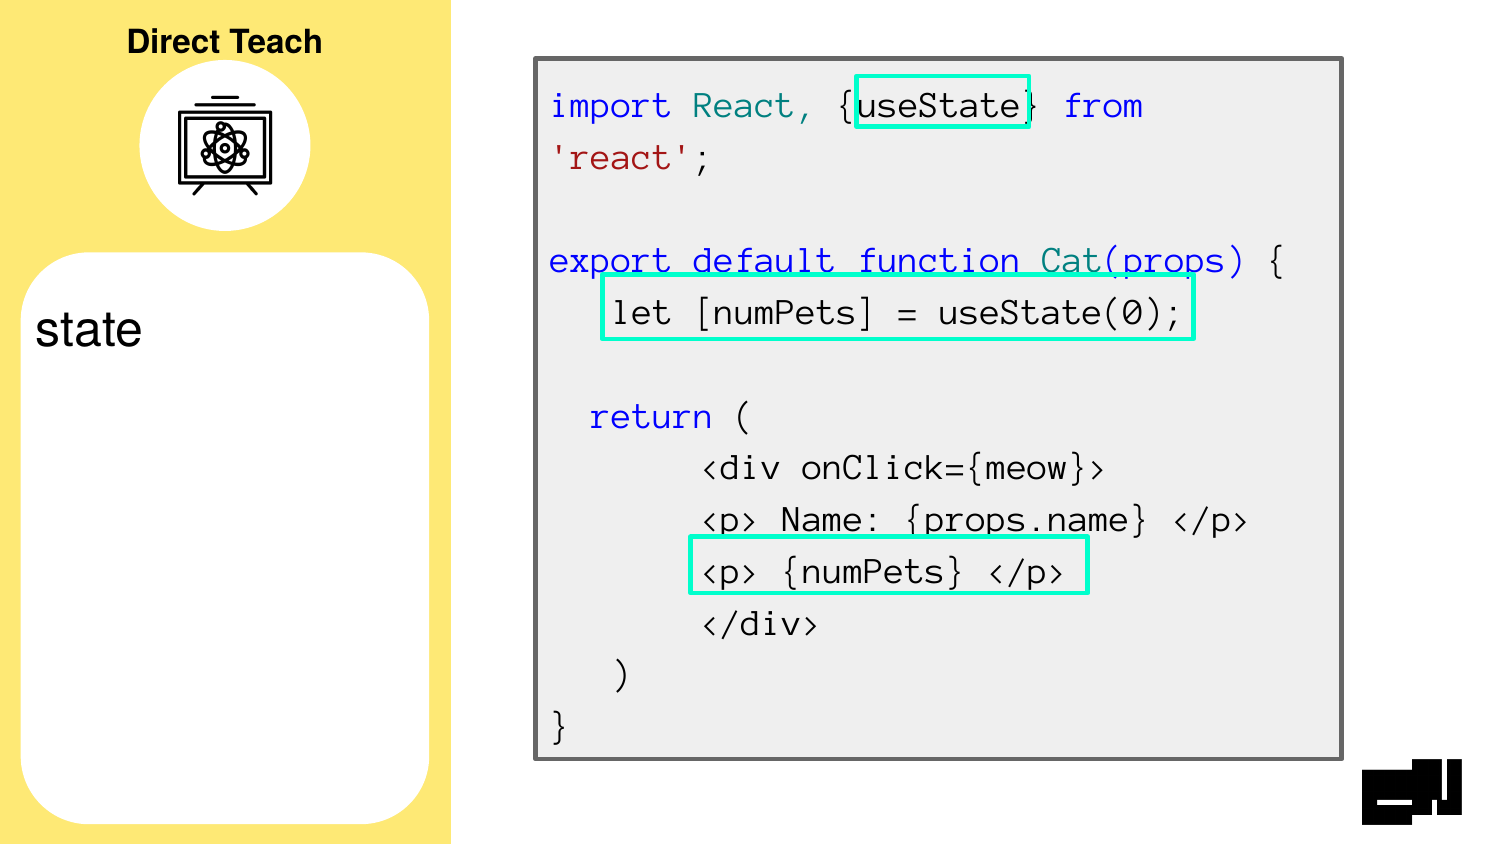

import React, {useState} from 'react';

export default function Cat(props) {
   let [numPets] = useState(0);

  return (
	<div onClick={meow}>
	<p> Name: {props.name} </p>
<p> {numPets} </p>
	</div>
   )
}

# state